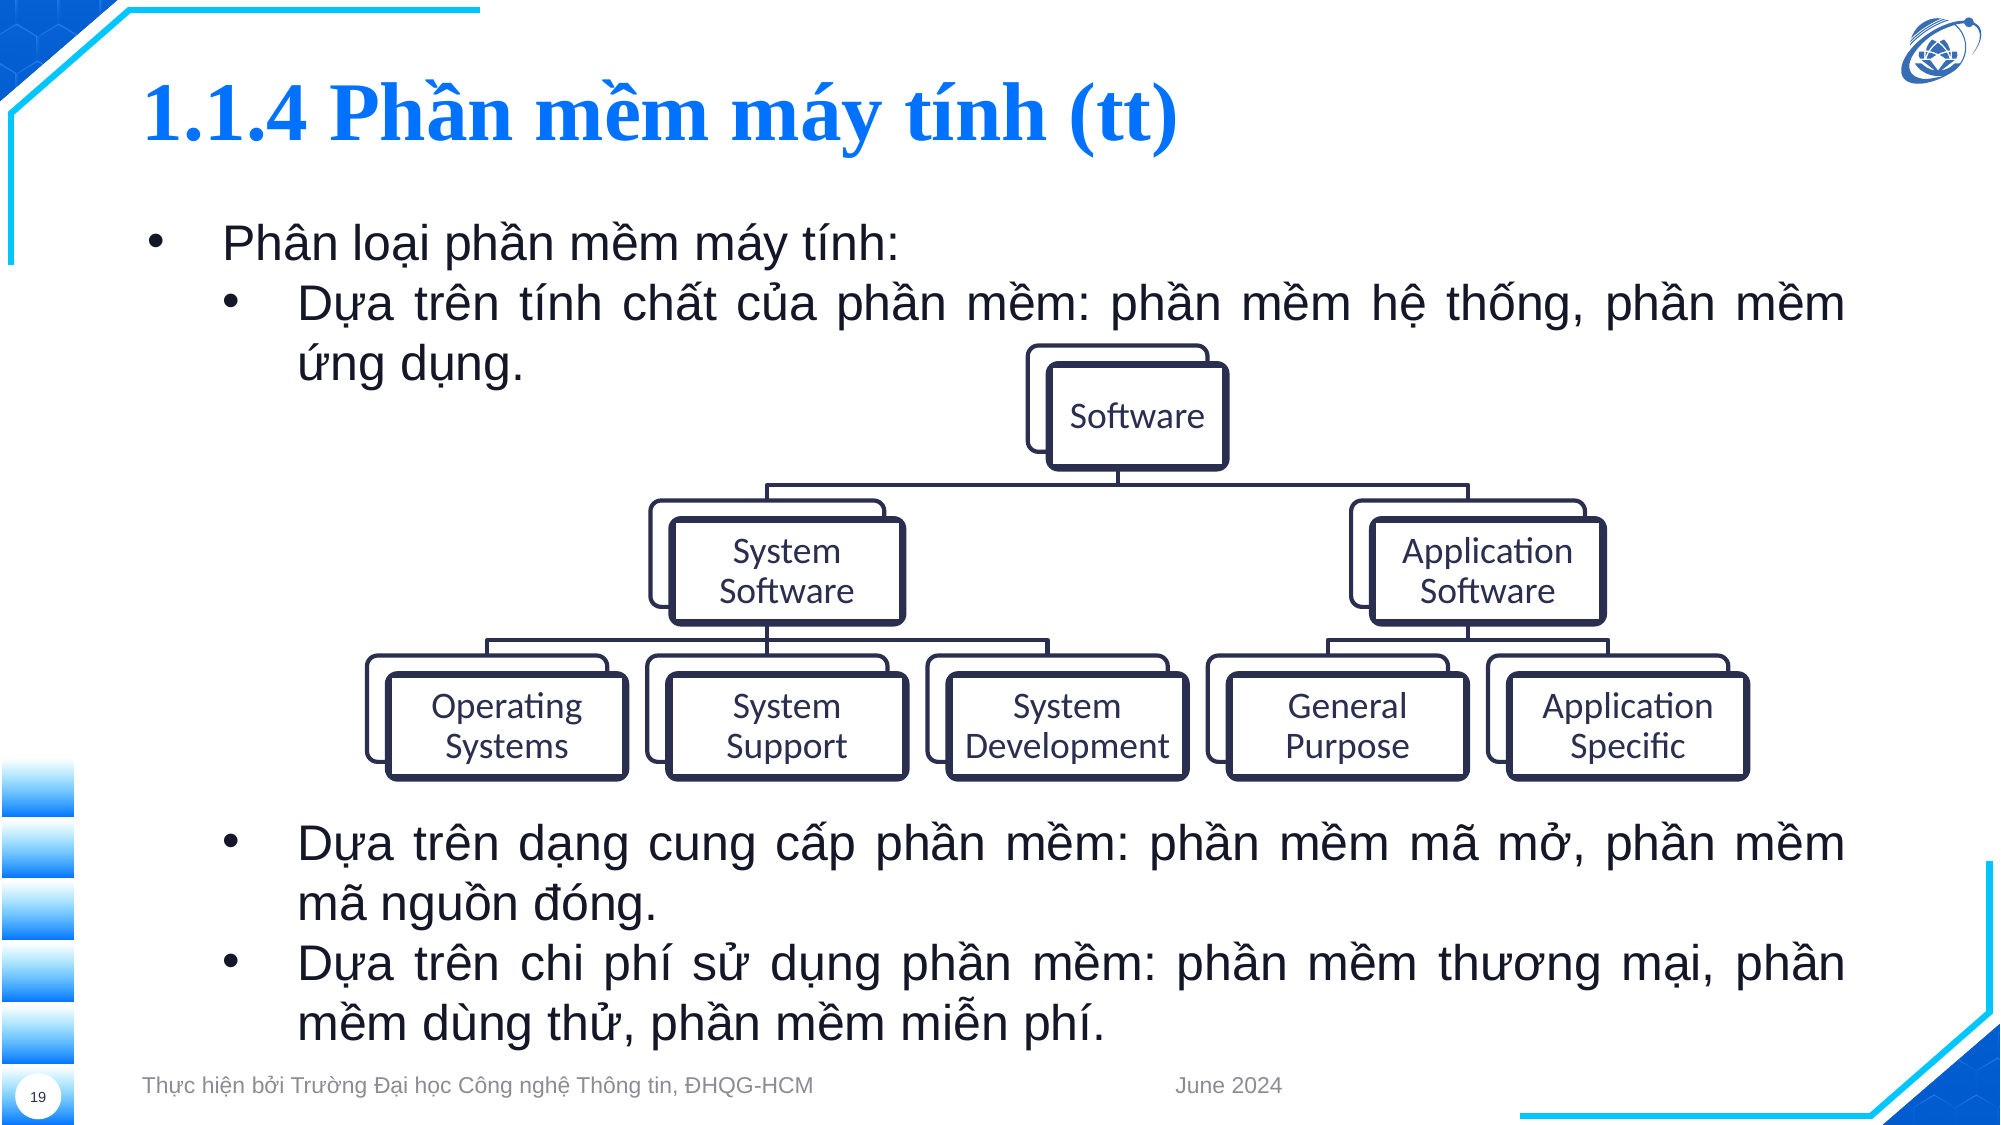

# 1.1.4 Phần mềm máy tính (tt)
Phân loại phần mềm máy tính:
Dựa trên tính chất của phần mềm: phần mềm hệ thống, phần mềm ứng dụng.

Dựa trên dạng cung cấp phần mềm: phần mềm mã mở, phần mềm mã nguồn đóng.
Dựa trên chi phí sử dụng phần mềm: phần mềm thương mại, phần mềm dùng thử, phần mềm miễn phí.

Software

System Software
Application Software

Operating Systems
System Support
System Development
General Purpose
Application Specific
Thực hiện bởi Trường Đại học Công nghệ Thông tin, ĐHQG-HCM
June 2024
19